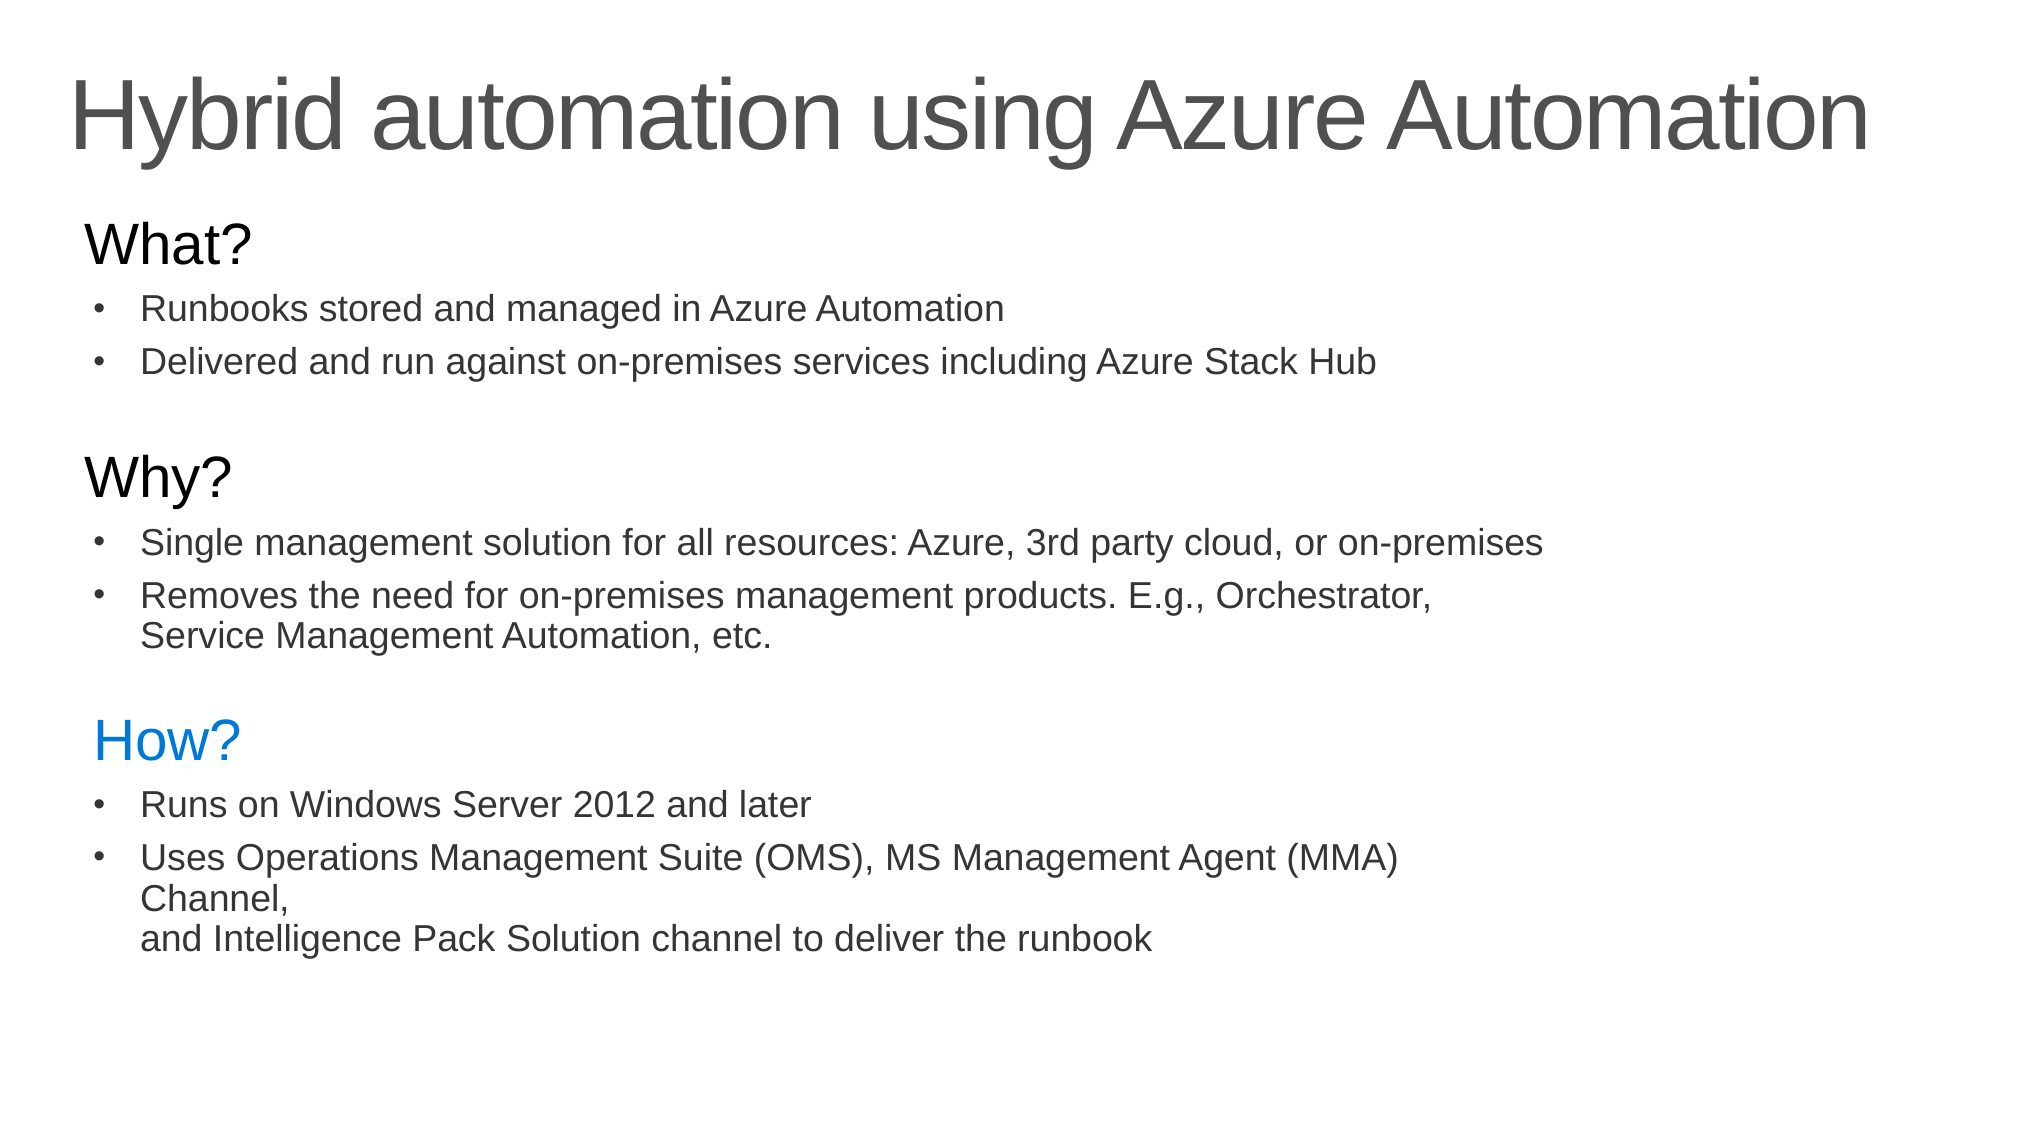

# Hybrid automation using Azure Automation
What?
Runbooks stored and managed in Azure Automation
Delivered and run against on-premises services including Azure Stack Hub
Why?
Single management solution for all resources: Azure, 3rd party cloud, or on-premises
Removes the need for on-premises management products. E.g., Orchestrator, Service Management Automation, etc.
How?
Runs on Windows Server 2012 and later
Uses Operations Management Suite (OMS), MS Management Agent (MMA) Channel,
and Intelligence Pack Solution channel to deliver the runbook